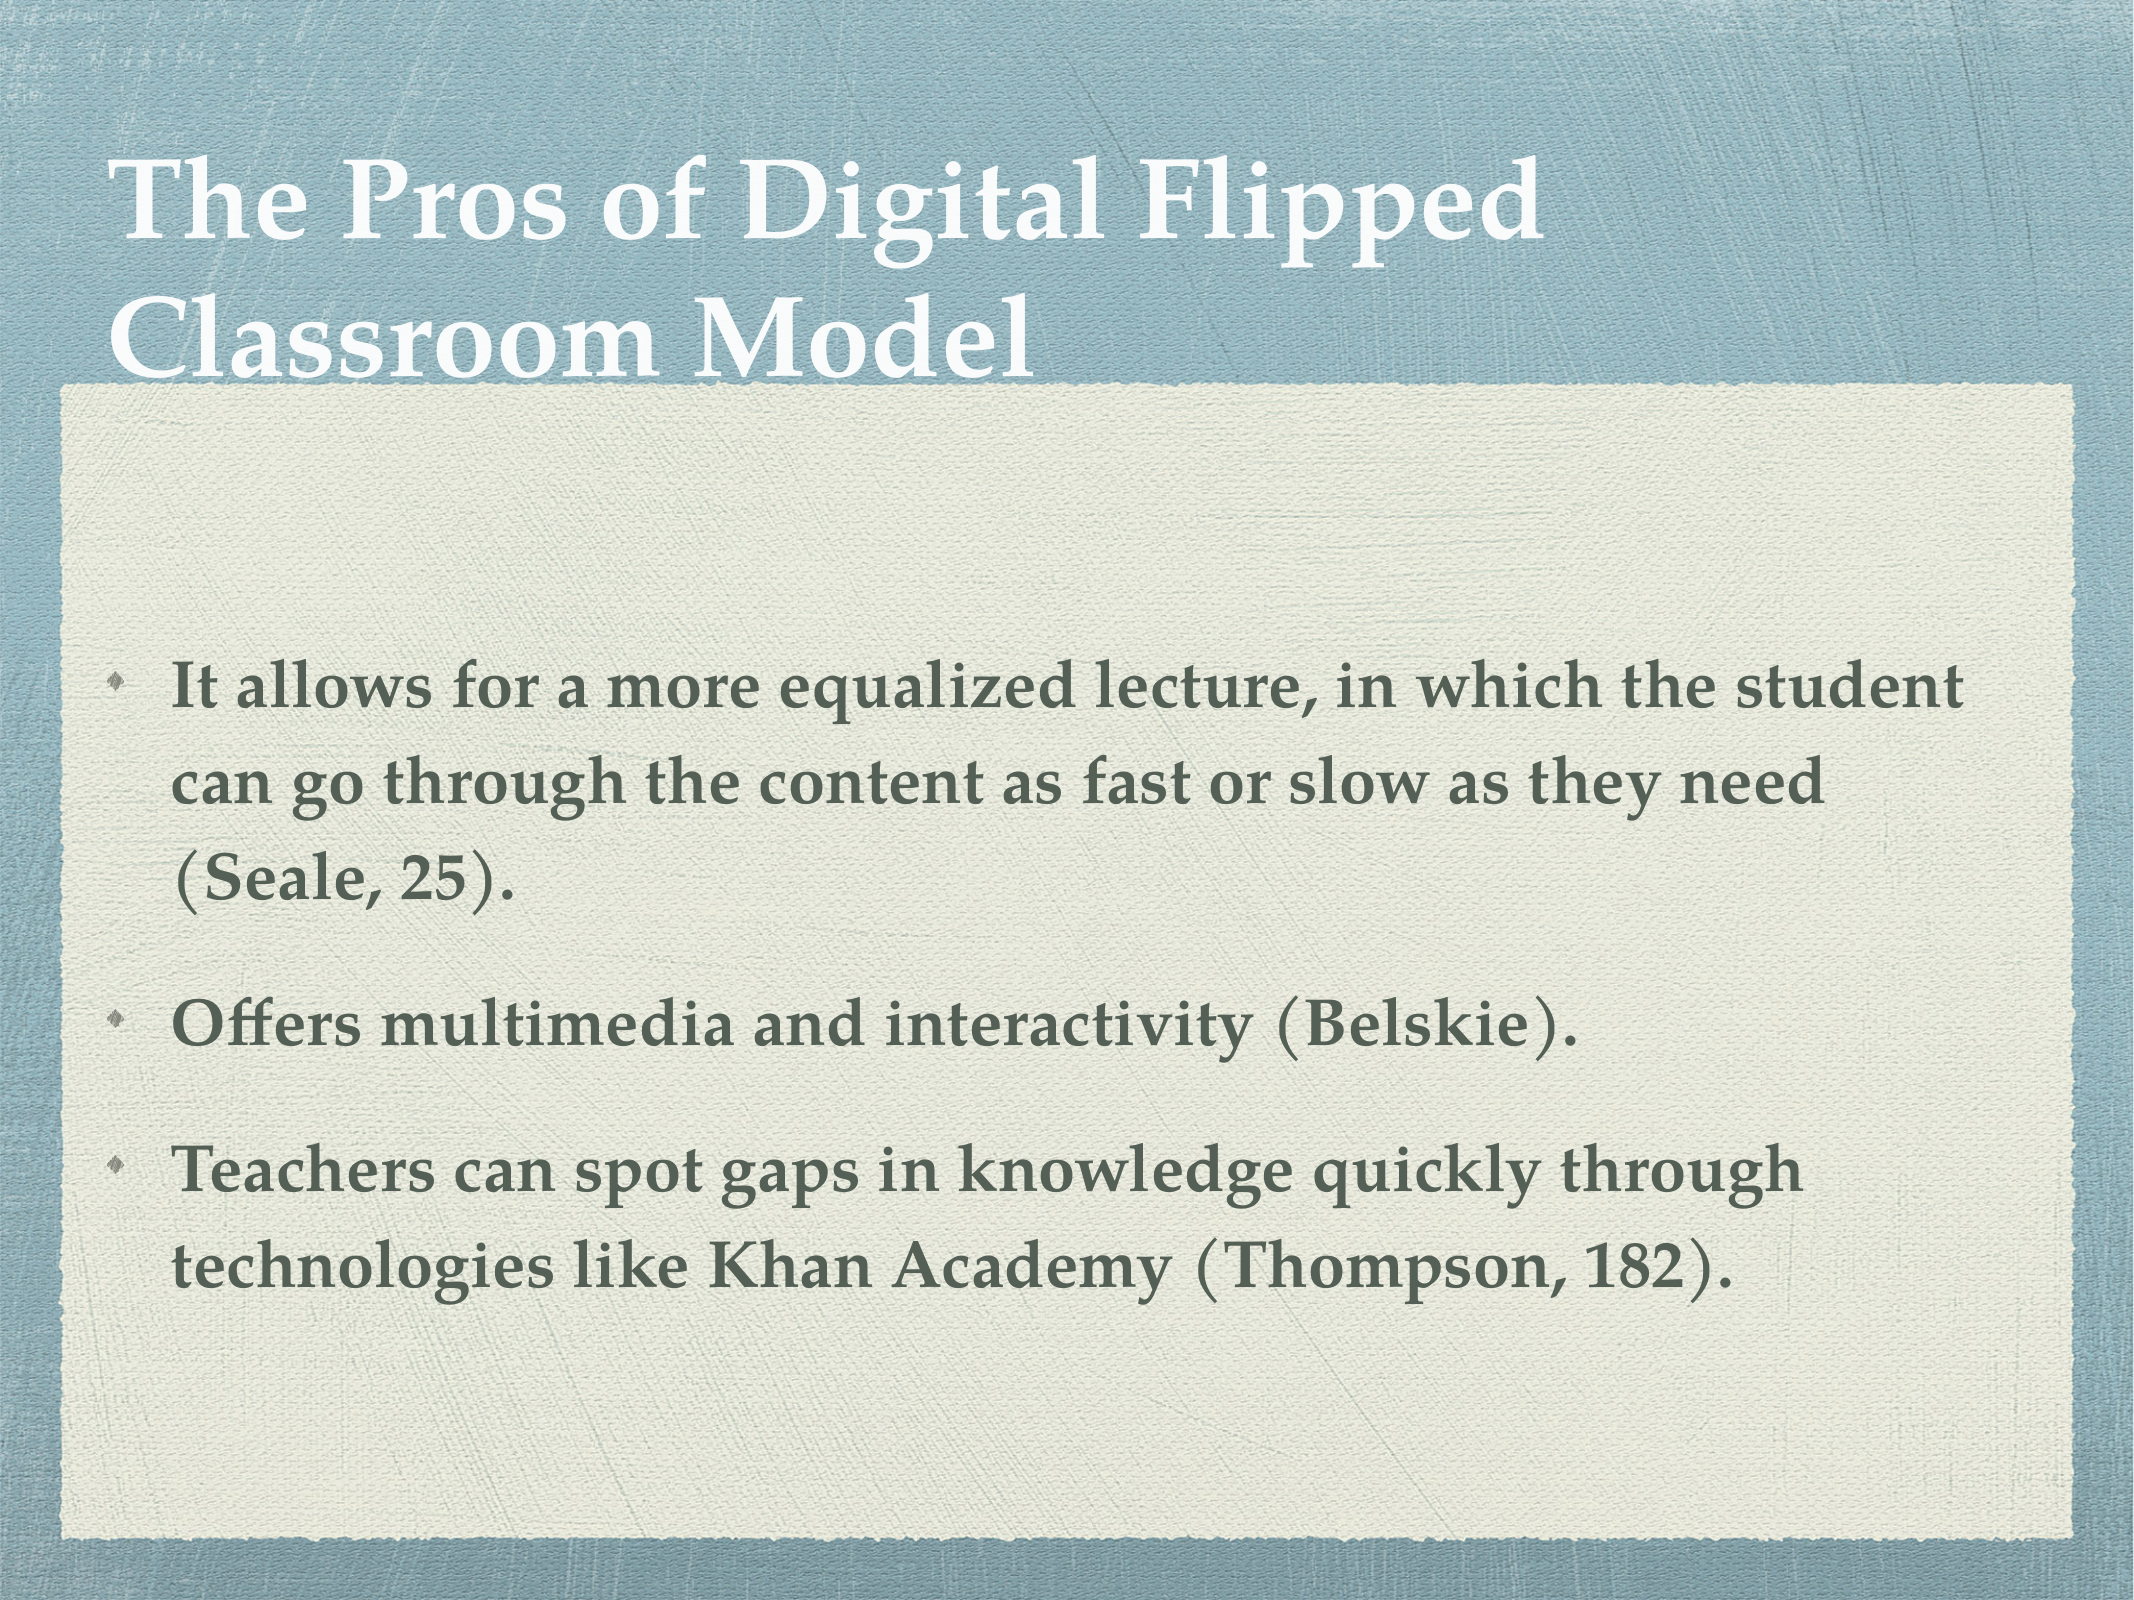

# The Pros of Digital Flipped Classroom Model
It allows for a more equalized lecture, in which the student can go through the content as fast or slow as they need (Seale, 25).
Offers multimedia and interactivity (Belskie).
Teachers can spot gaps in knowledge quickly through technologies like Khan Academy (Thompson, 182).